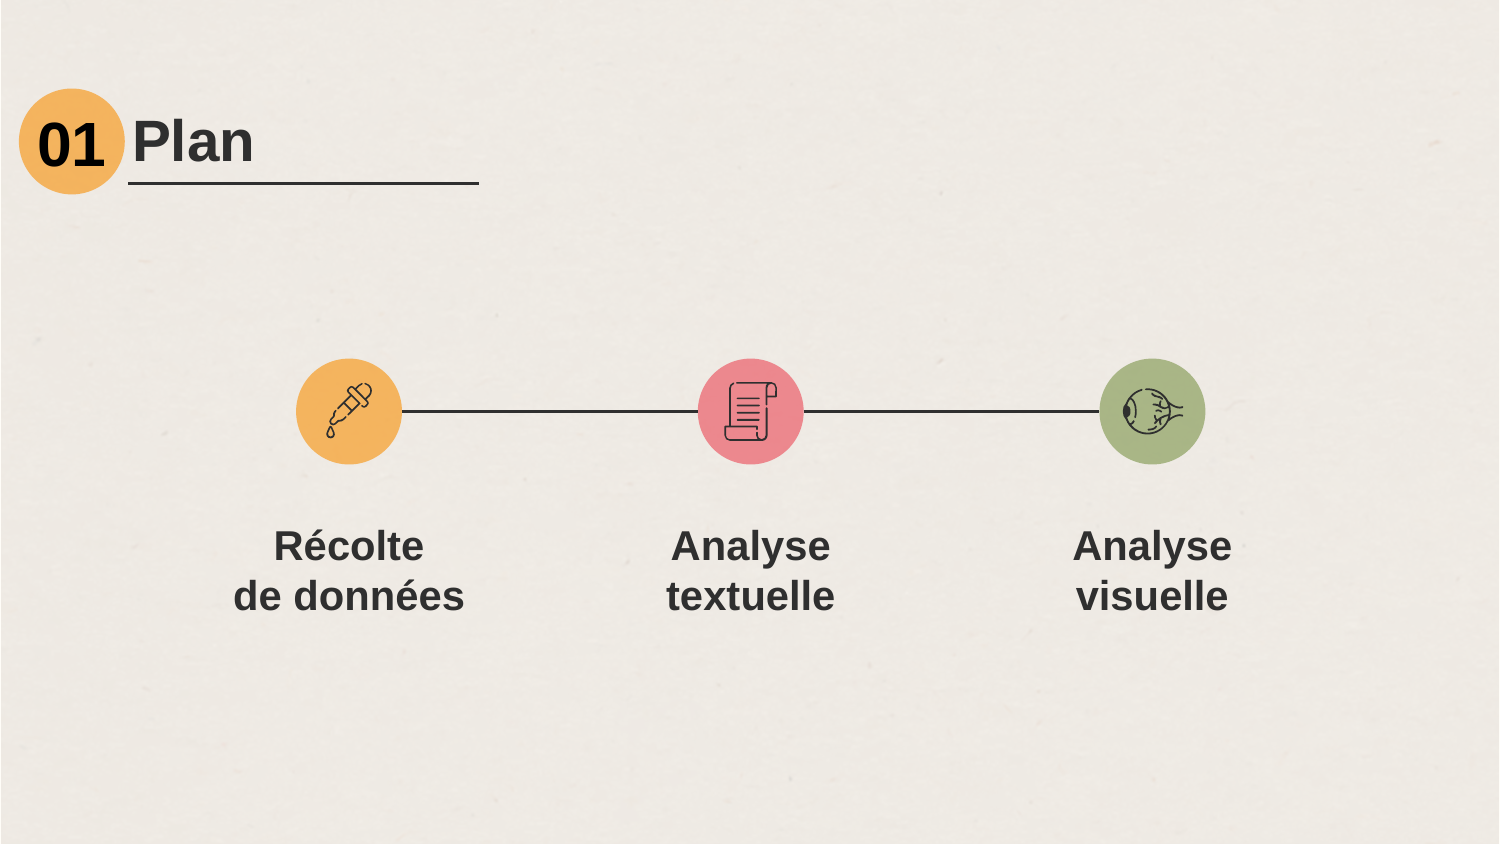

01

# Plan

Récolte
de données
Analyse
textuelle
Analyse
visuelle